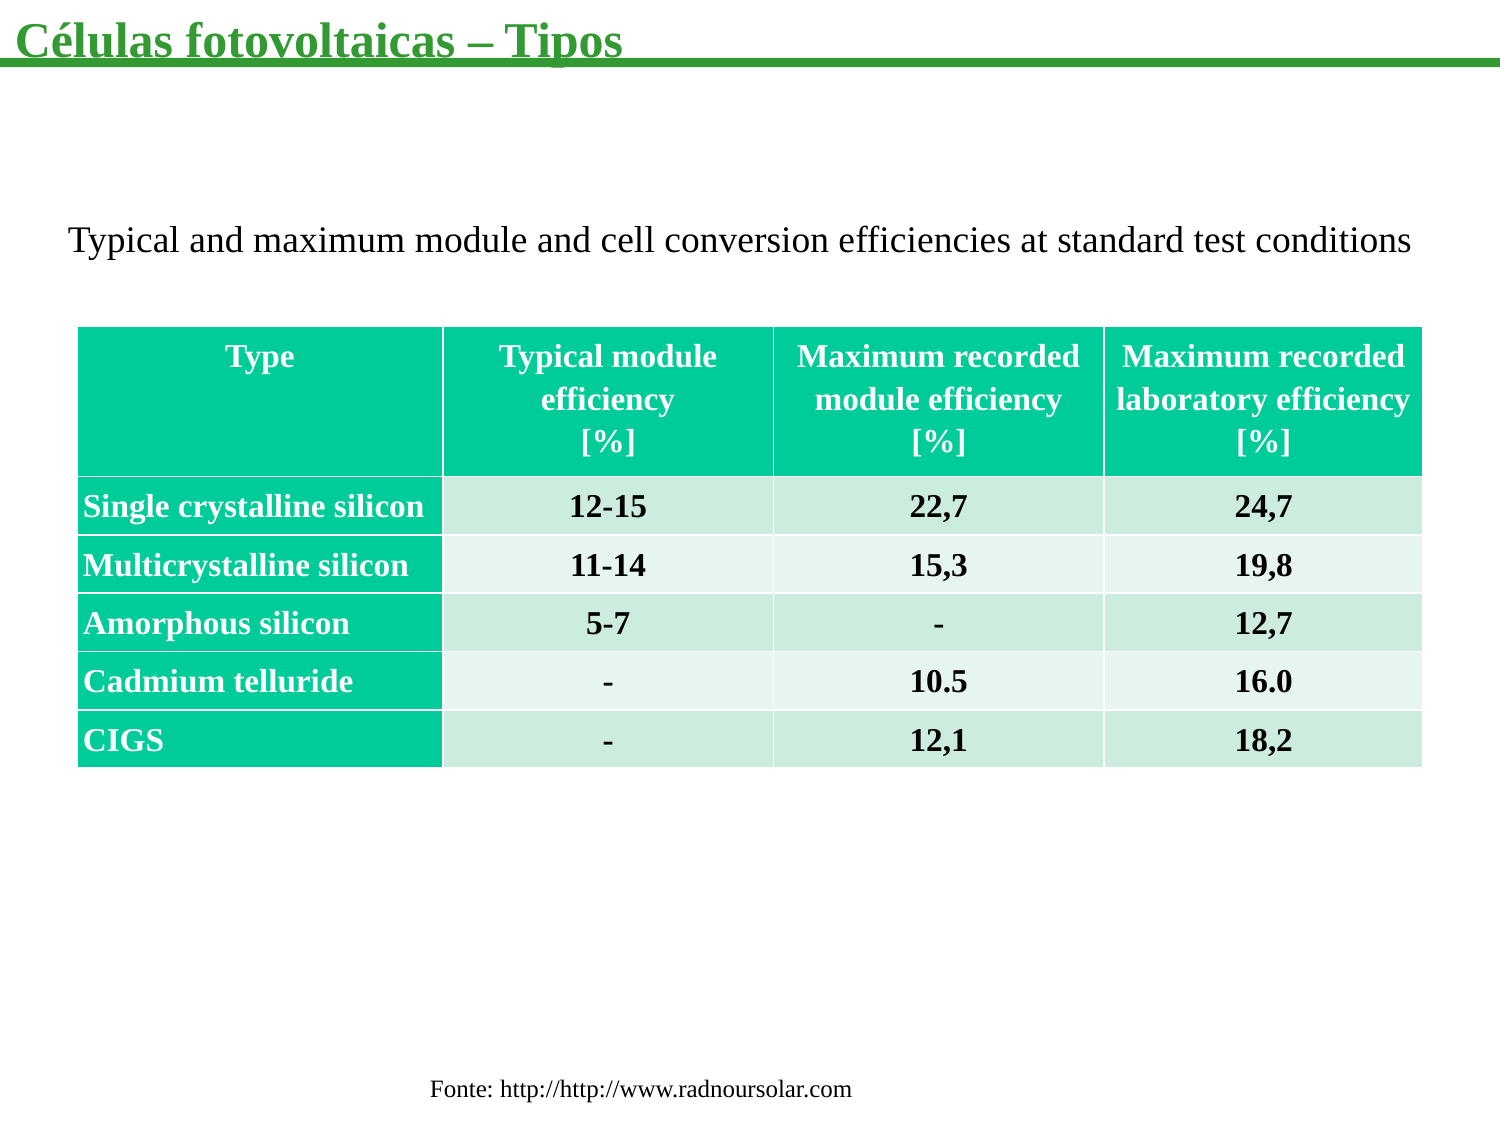

Células fotovoltaicas – Tipos

Typical and maximum module and cell conversion efficiencies at standard test conditions
| Type | Typical module efficiency [%] | Maximum recorded module efficiency [%] | Maximum recorded laboratory efficiency [%] |
| --- | --- | --- | --- |
| Single crystalline silicon | 12-15 | 22,7 | 24,7 |
| Multicrystalline silicon | 11-14 | 15,3 | 19,8 |
| Amorphous silicon | 5-7 | - | 12,7 |
| Cadmium telluride | - | 10.5 | 16.0 |
| CIGS | - | 12,1 | 18,2 |
Fonte: http://http://www.radnoursolar.com